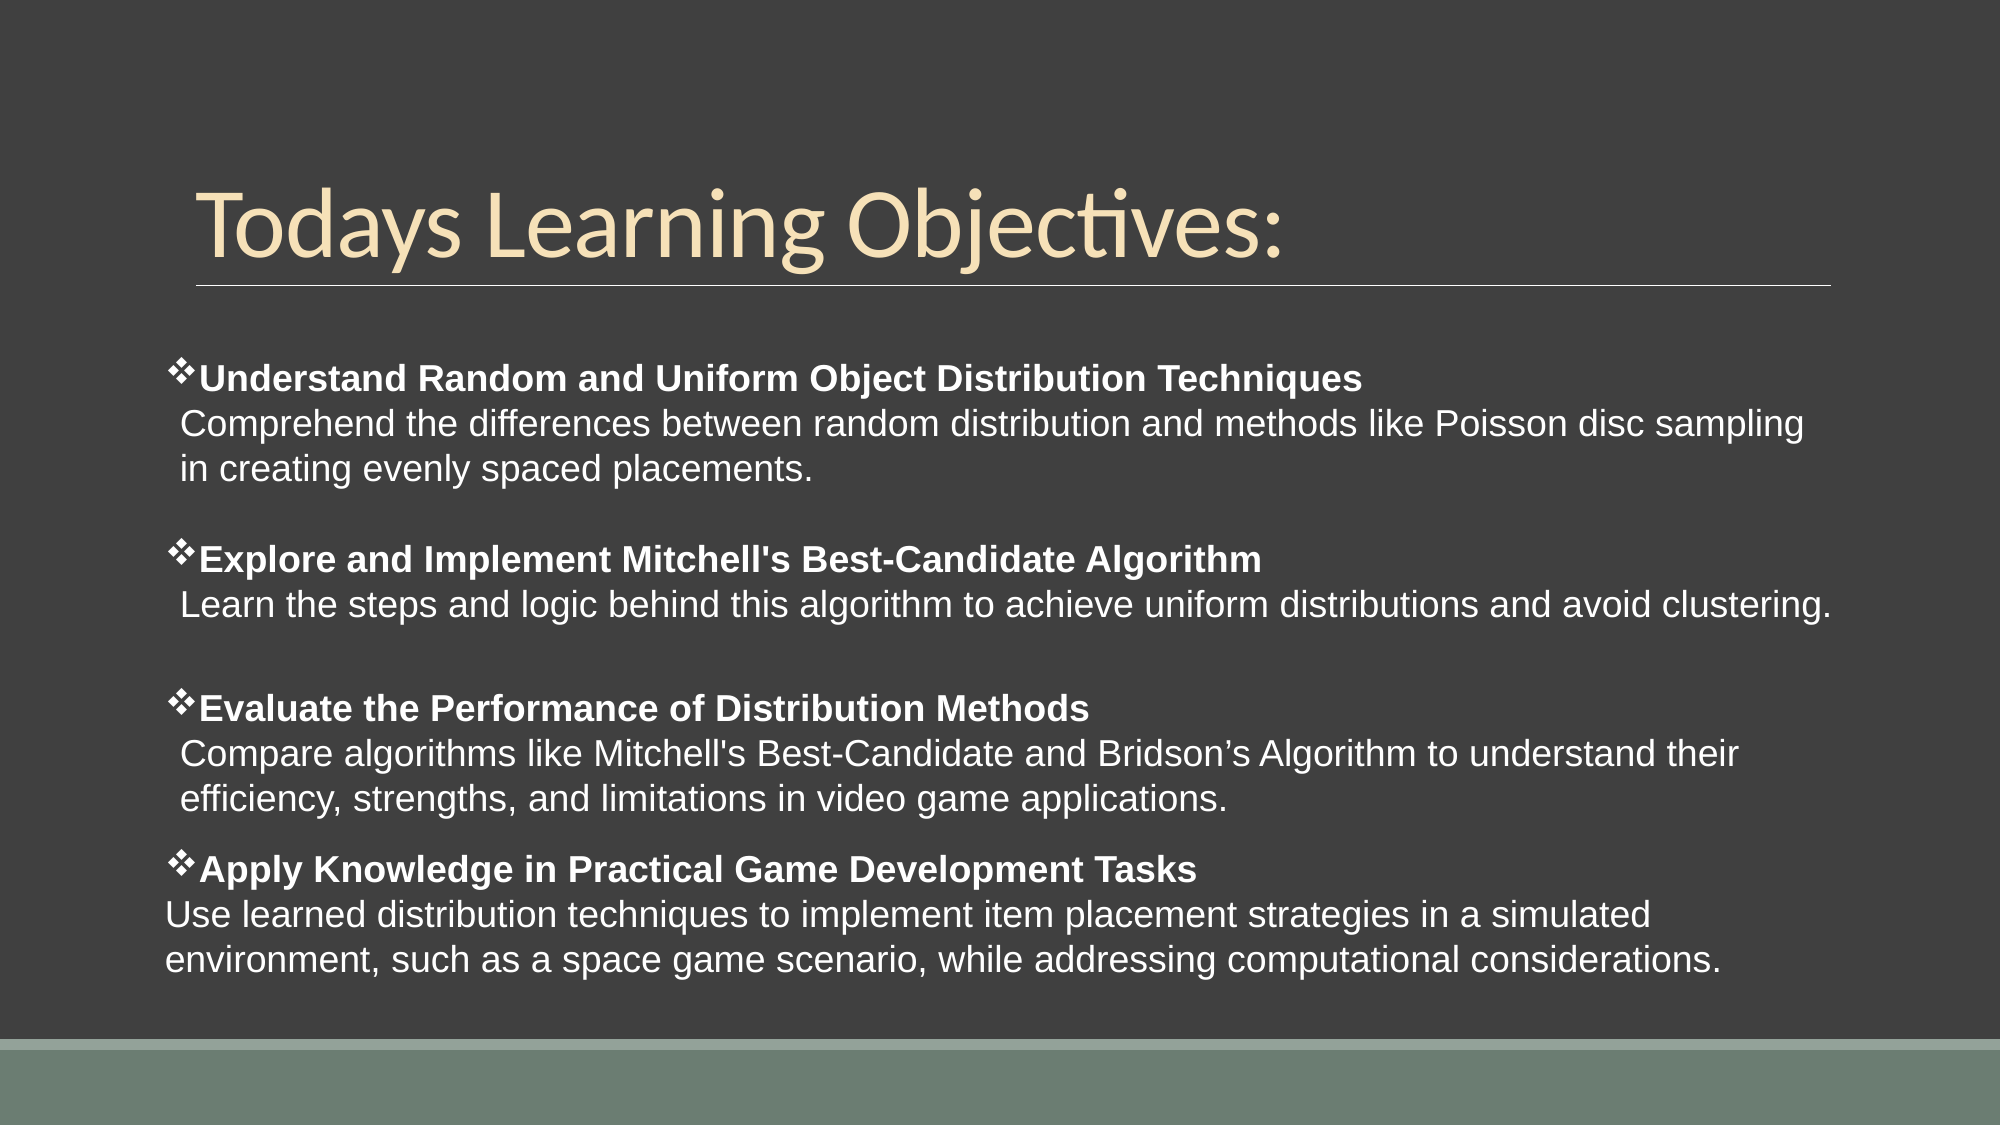

# Todays Learning Objectives:
Understand Random and Uniform Object Distribution Techniques
Comprehend the differences between random distribution and methods like Poisson disc sampling in creating evenly spaced placements.

Explore and Implement Mitchell's Best-Candidate Algorithm
Learn the steps and logic behind this algorithm to achieve uniform distributions and avoid clustering.

Evaluate the Performance of Distribution Methods
Compare algorithms like Mitchell's Best-Candidate and Bridson’s Algorithm to understand their efficiency, strengths, and limitations in video game applications.

Apply Knowledge in Practical Game Development Tasks
Use learned distribution techniques to implement item placement strategies in a simulated environment, such as a space game scenario, while addressing computational considerations.